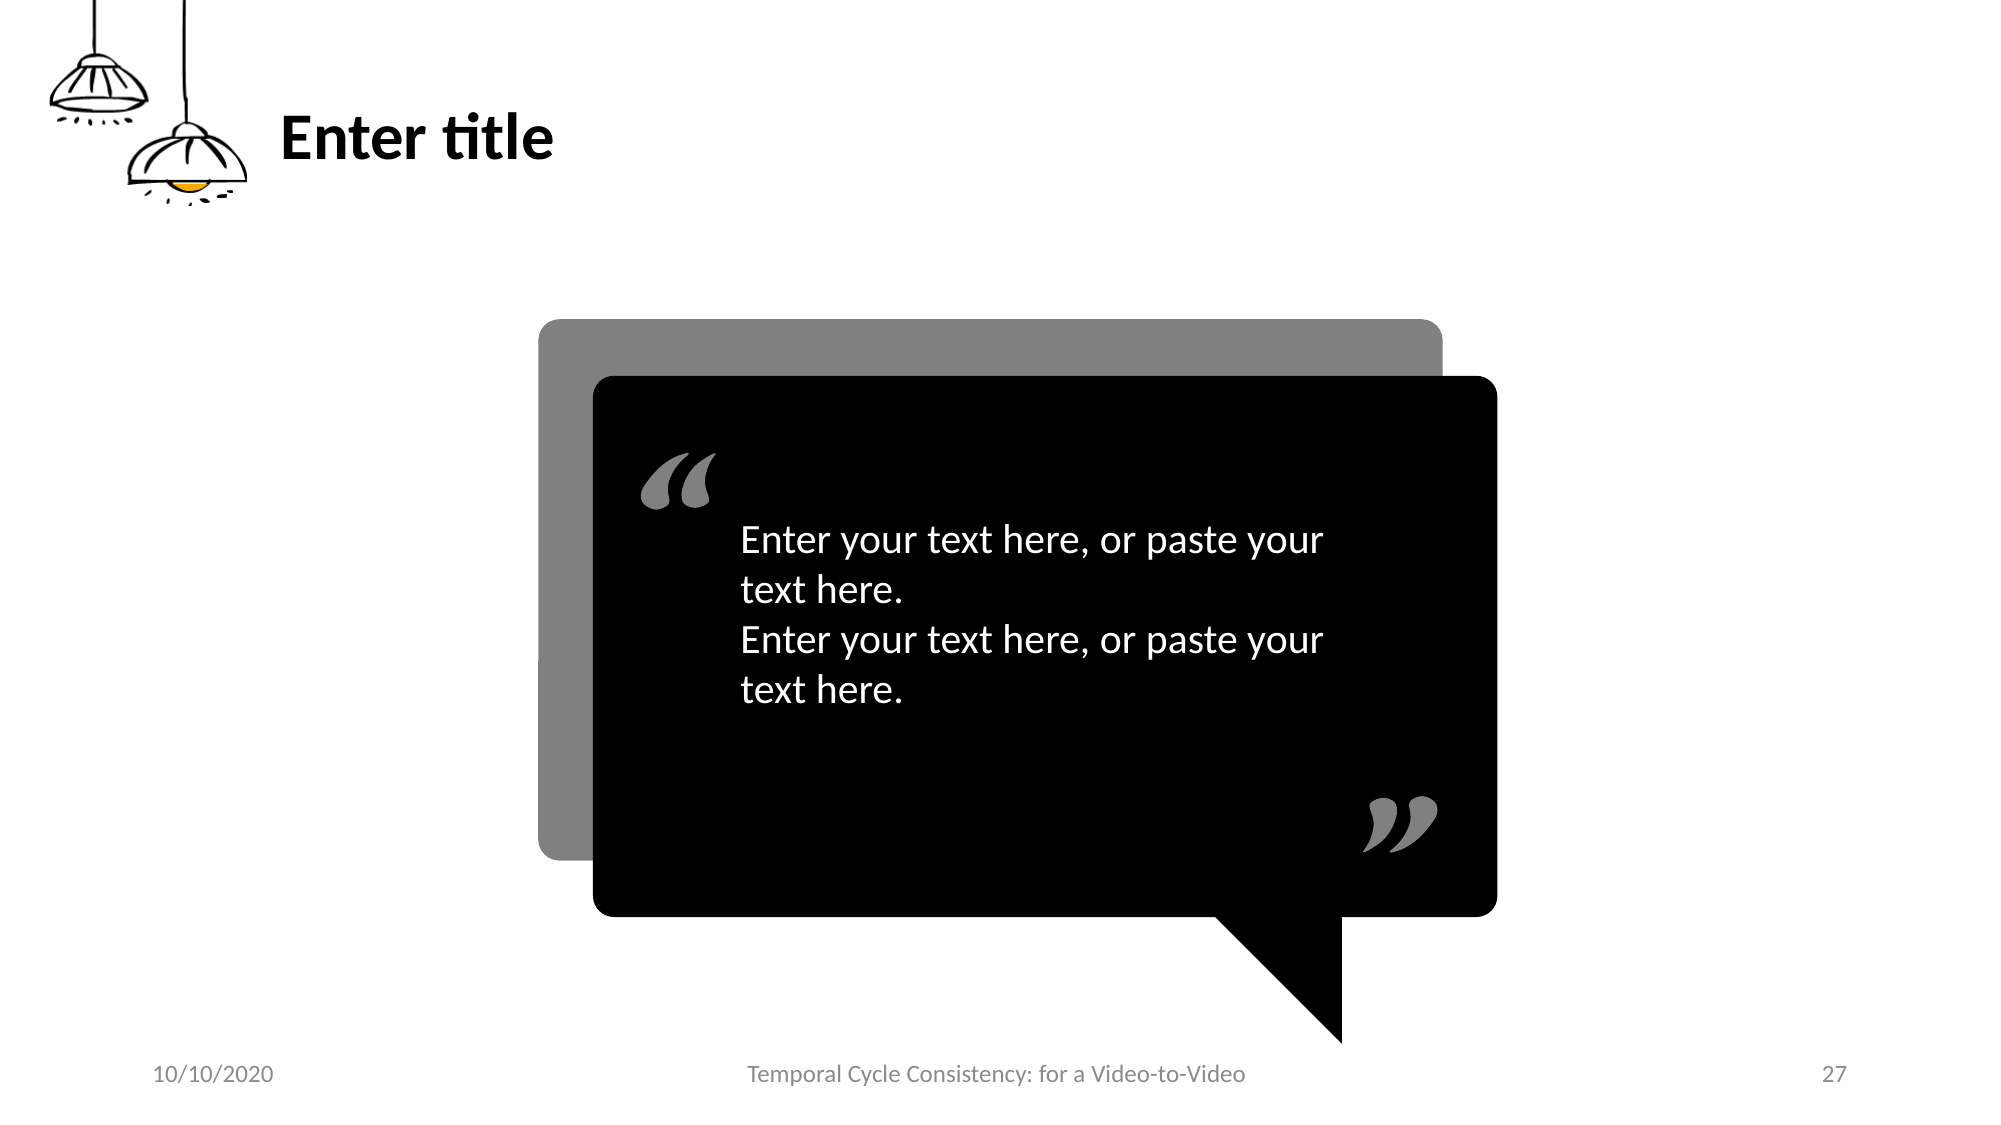

# Enter title

Enter your text here, or paste your text here.
Enter your text here, or paste your text here.

10/10/2020
Temporal Cycle Consistency: for a Video-to-Video
27